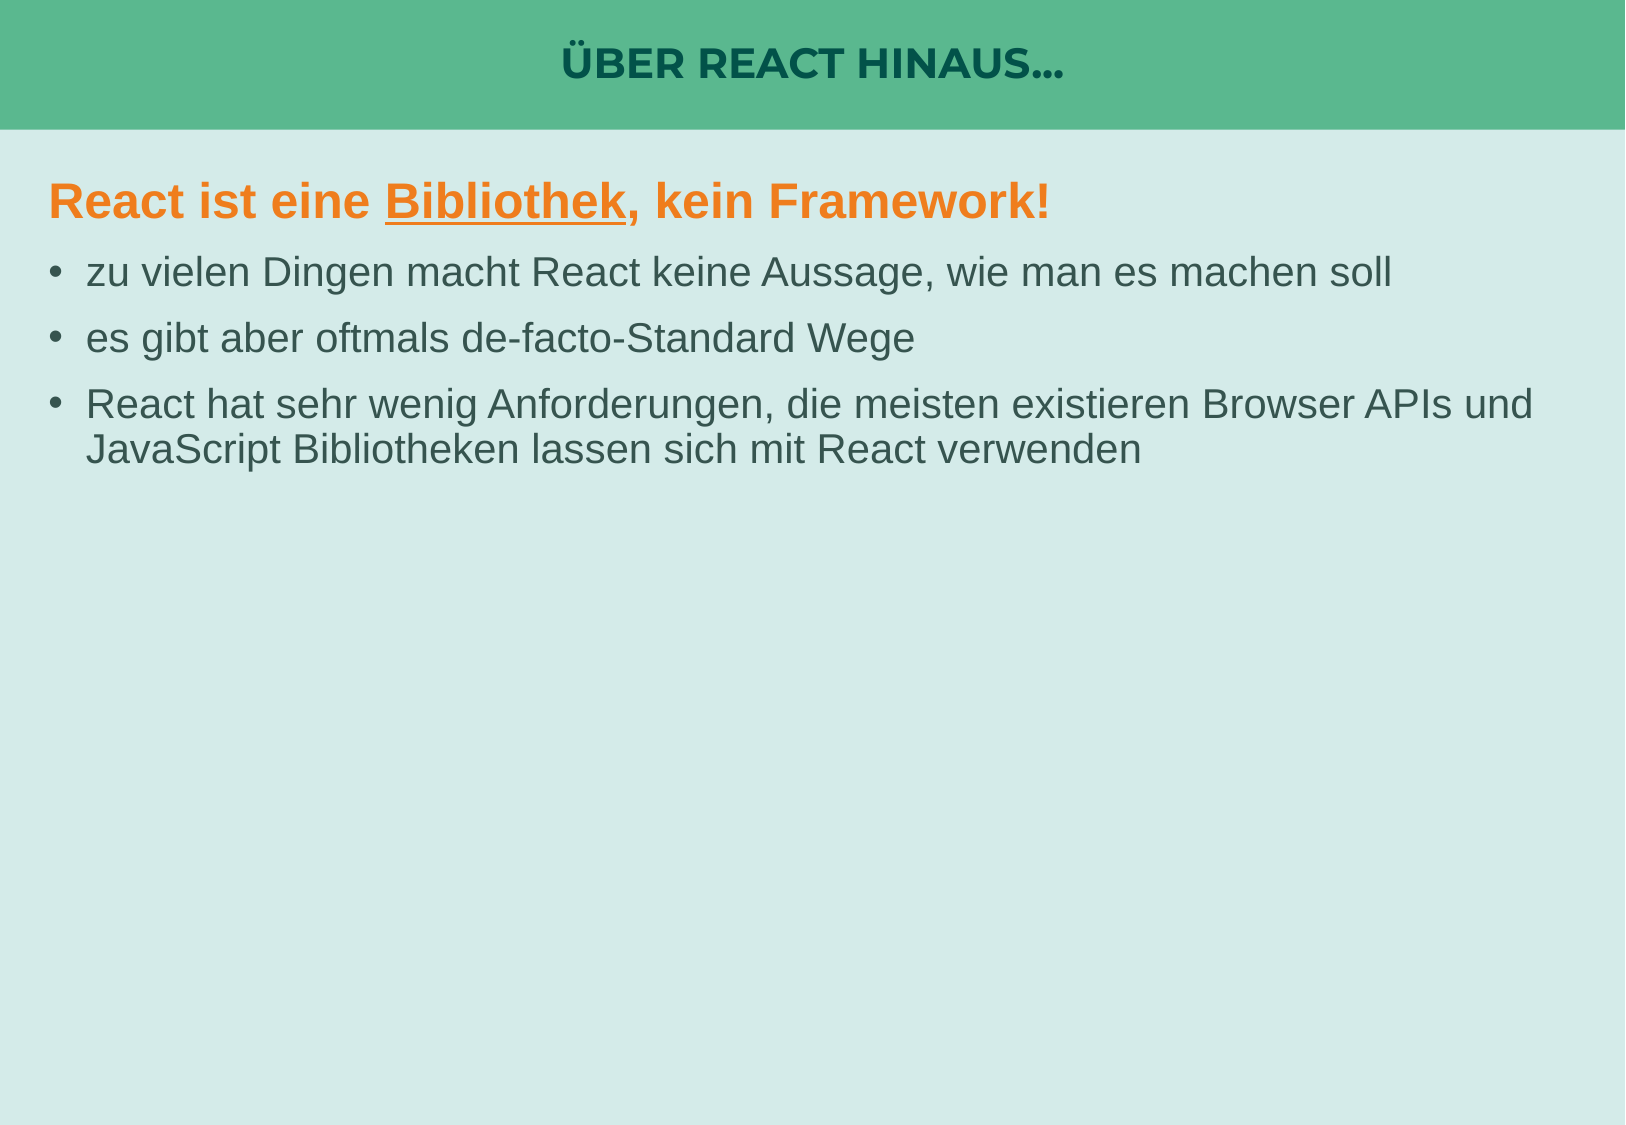

# Über React Hinaus...
React ist eine Bibliothek, kein Framework!
zu vielen Dingen macht React keine Aussage, wie man es machen soll
es gibt aber oftmals de-facto-Standard Wege
React hat sehr wenig Anforderungen, die meisten existieren Browser APIs und JavaScript Bibliotheken lassen sich mit React verwenden